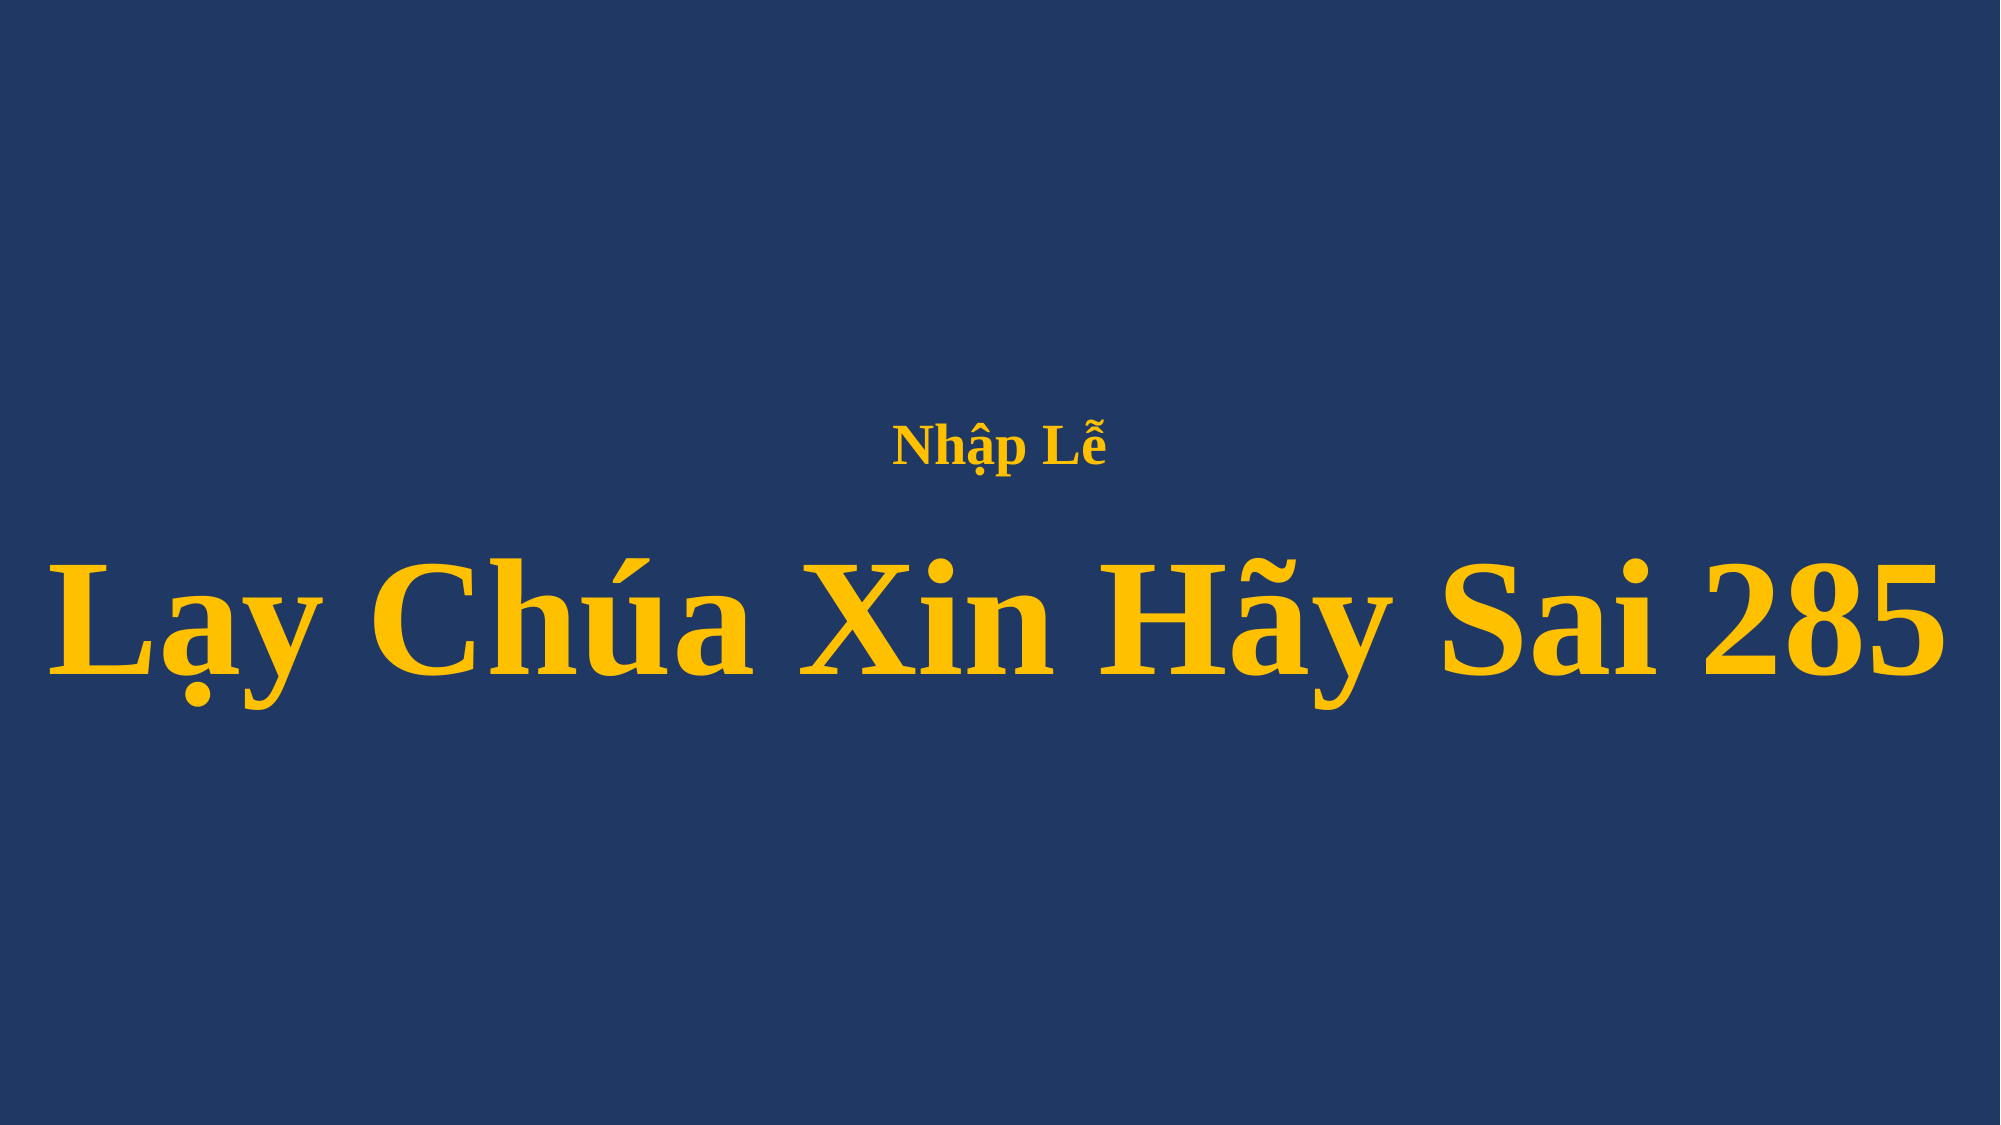

# Nhập Lễ Lạy Chúa Xin Hãy Sai 285